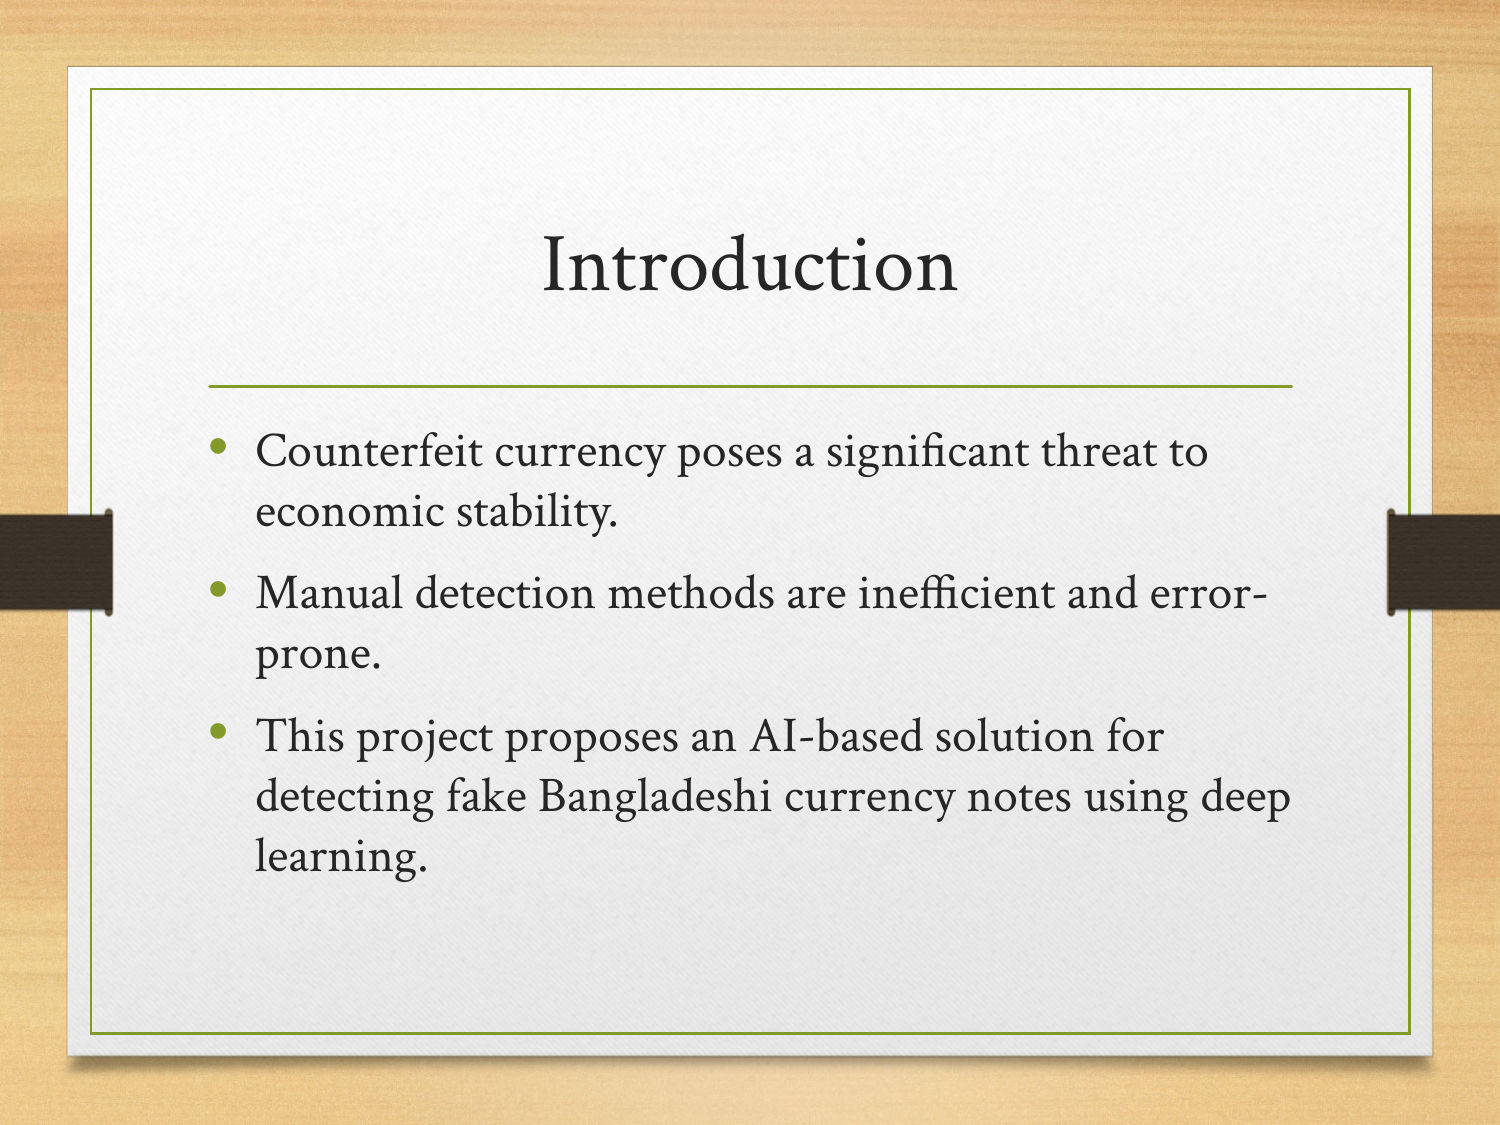

# Introduction
Counterfeit currency poses a significant threat to economic stability.
Manual detection methods are inefficient and error-prone.
This project proposes an AI-based solution for detecting fake Bangladeshi currency notes using deep learning.